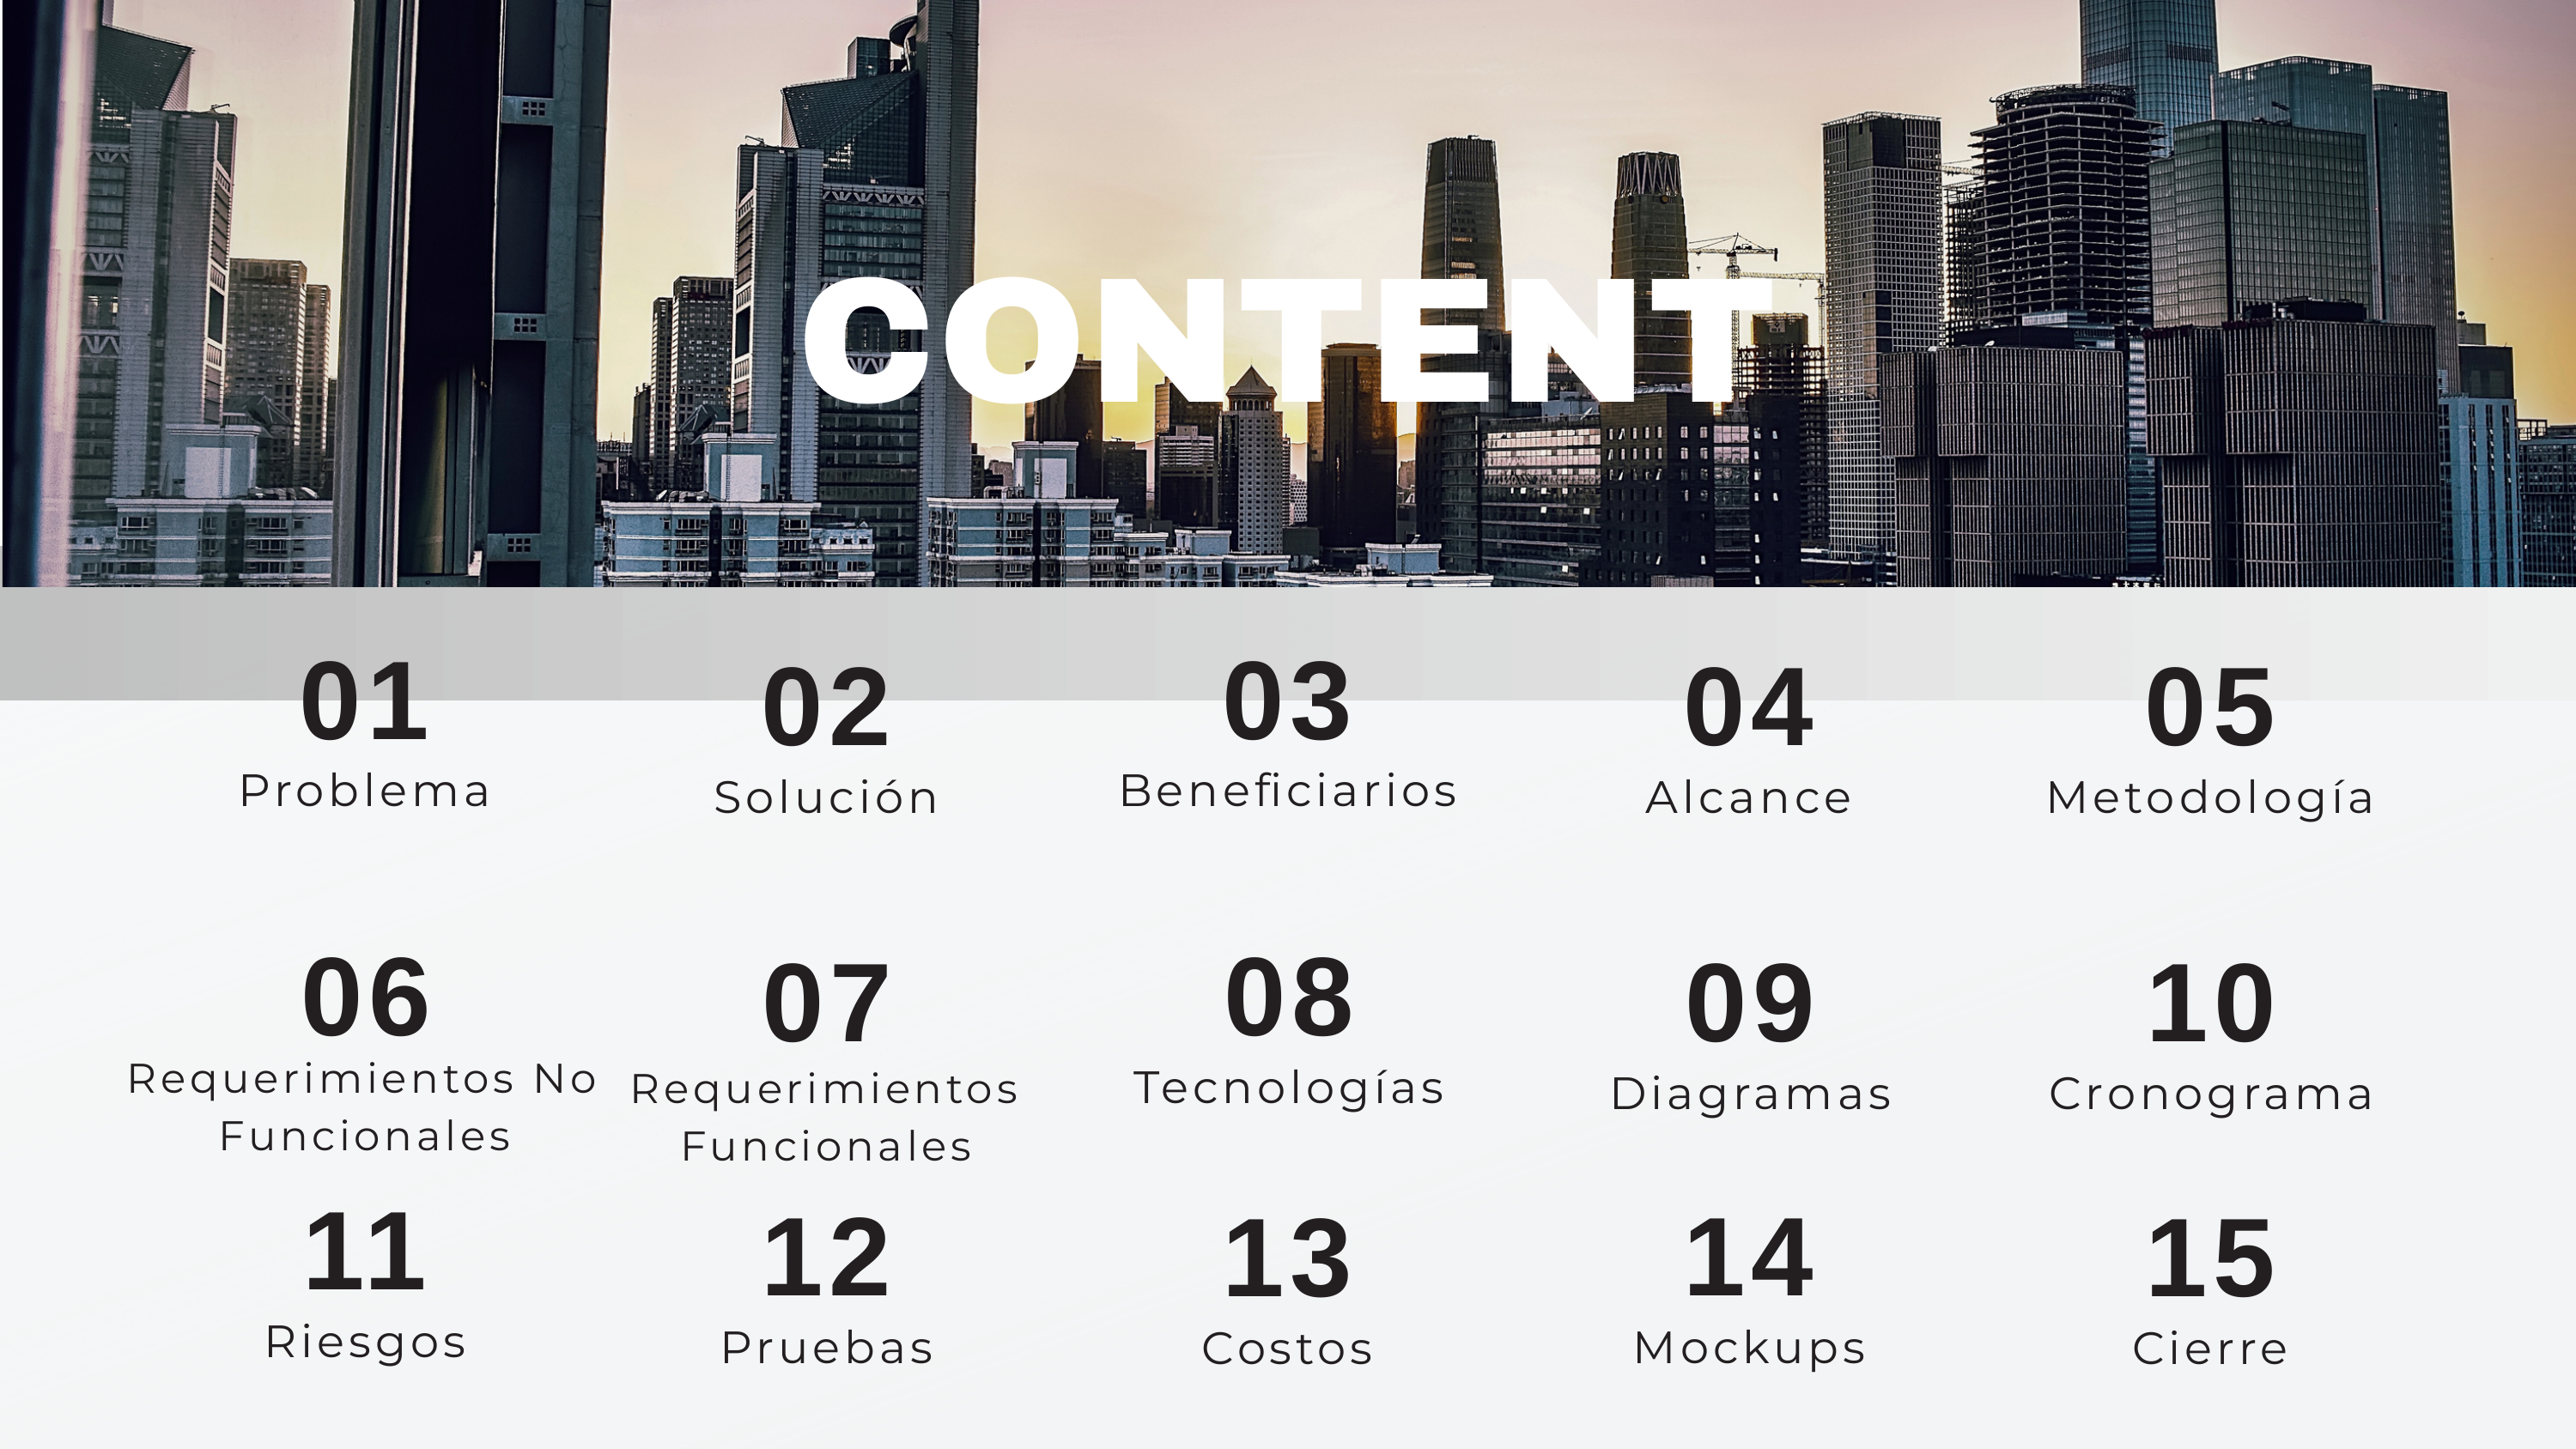

CONTENT
01
03
02
04
05
Problema
Beneficiarios
Solución
Alcance
Metodología
06
08
07
09
10
Requerimientos No Funcionales
Tecnologías
Requerimientos Funcionales
Diagramas
Cronograma
11
12
14
13
15
Riesgos
Pruebas
Mockups
Costos
Cierre